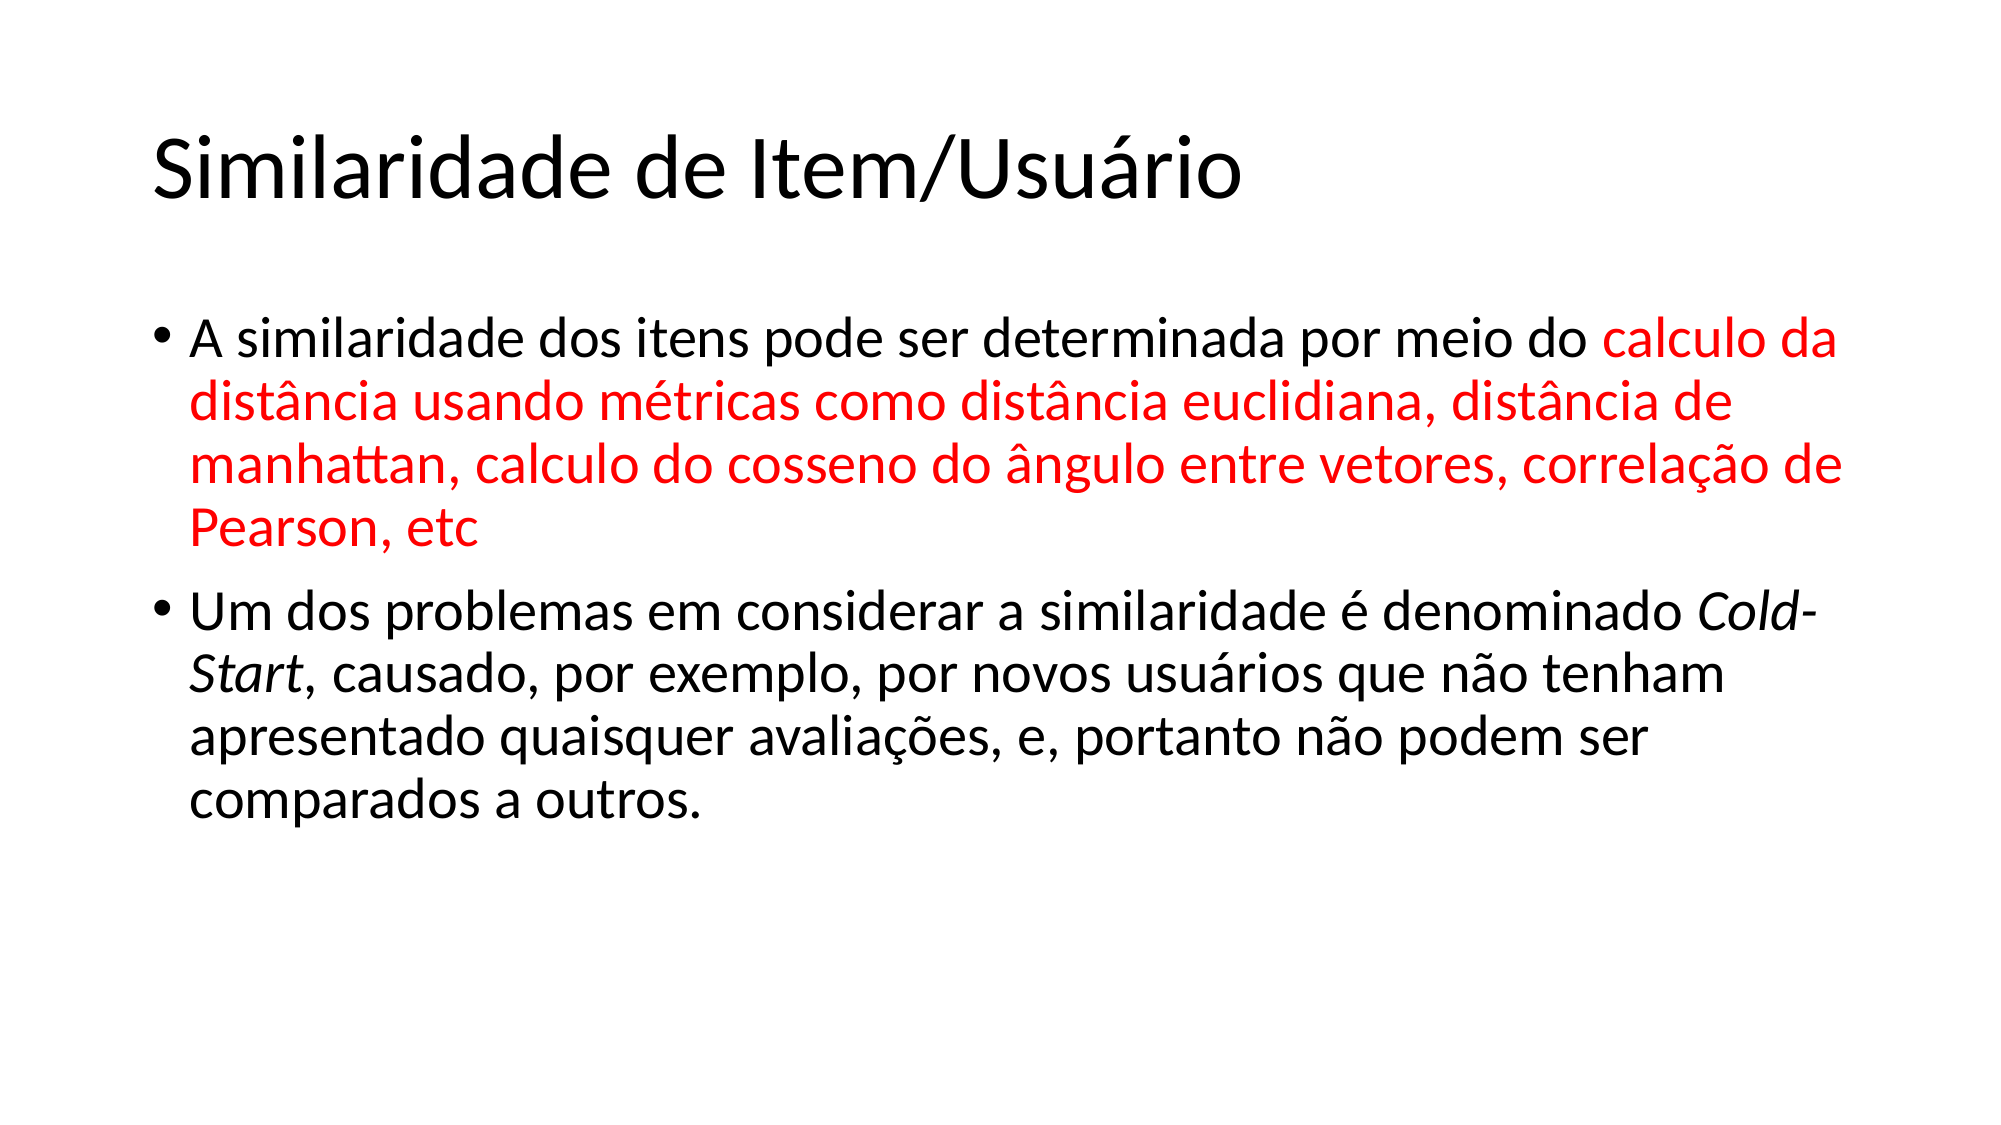

# Similaridade de Item/Usuário
A similaridade dos itens pode ser determinada por meio do calculo da distância usando métricas como distância euclidiana, distância de manhattan, calculo do cosseno do ângulo entre vetores, correlação de Pearson, etc
Um dos problemas em considerar a similaridade é denominado Cold-Start, causado, por exemplo, por novos usuários que não tenham apresentado quaisquer avaliações, e, portanto não podem ser comparados a outros.